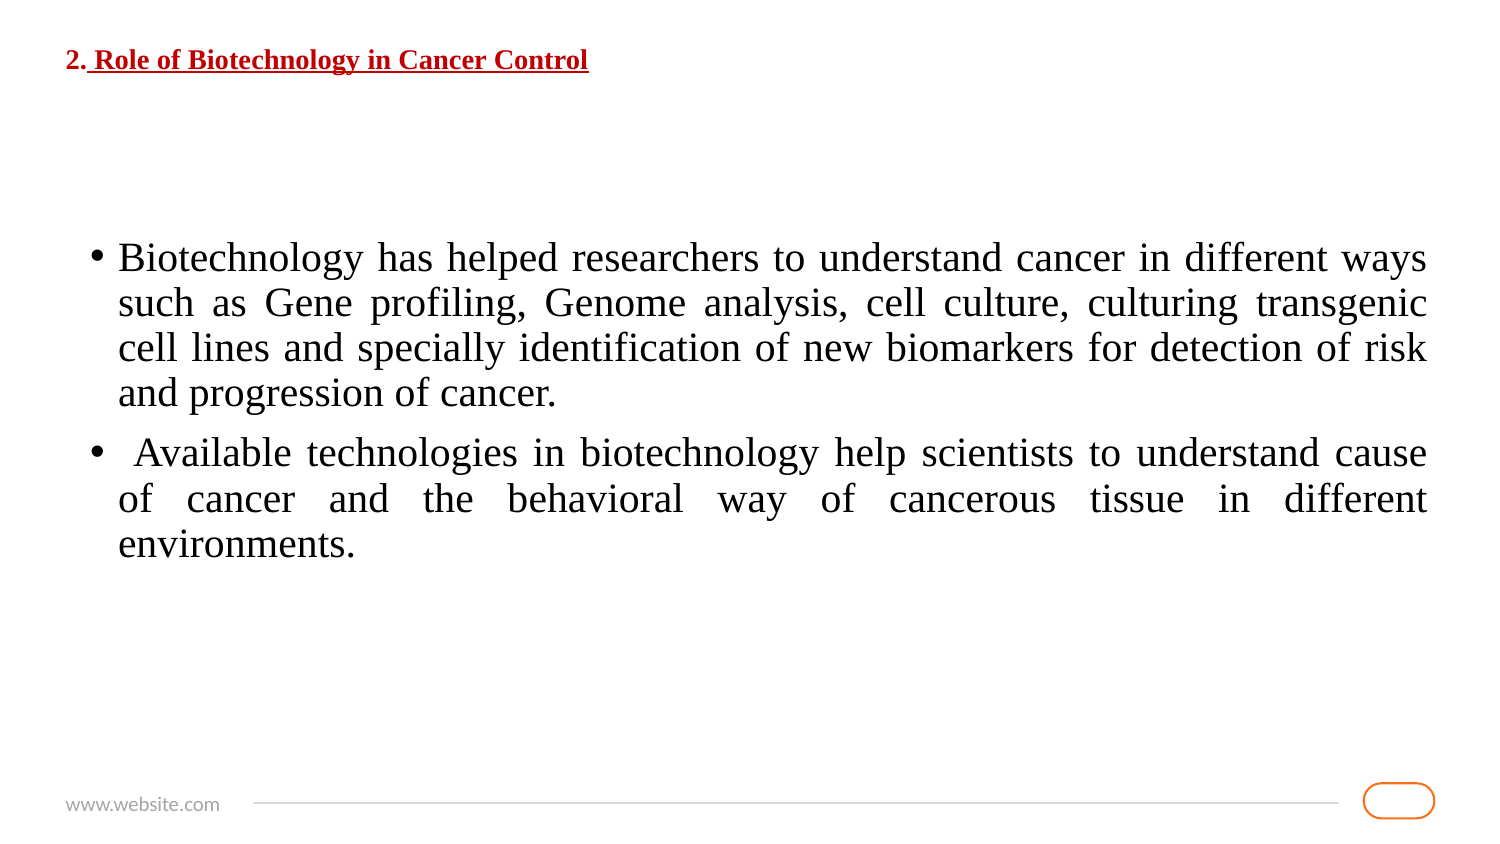

# 2. Role of Biotechnology in Cancer Control
Biotechnology has helped researchers to understand cancer in different ways such as Gene profiling, Genome analysis, cell culture, culturing transgenic cell lines and specially identification of new biomarkers for detection of risk and progression of cancer.
 Available technologies in biotechnology help scientists to understand cause of cancer and the behavioral way of cancerous tissue in different environments.